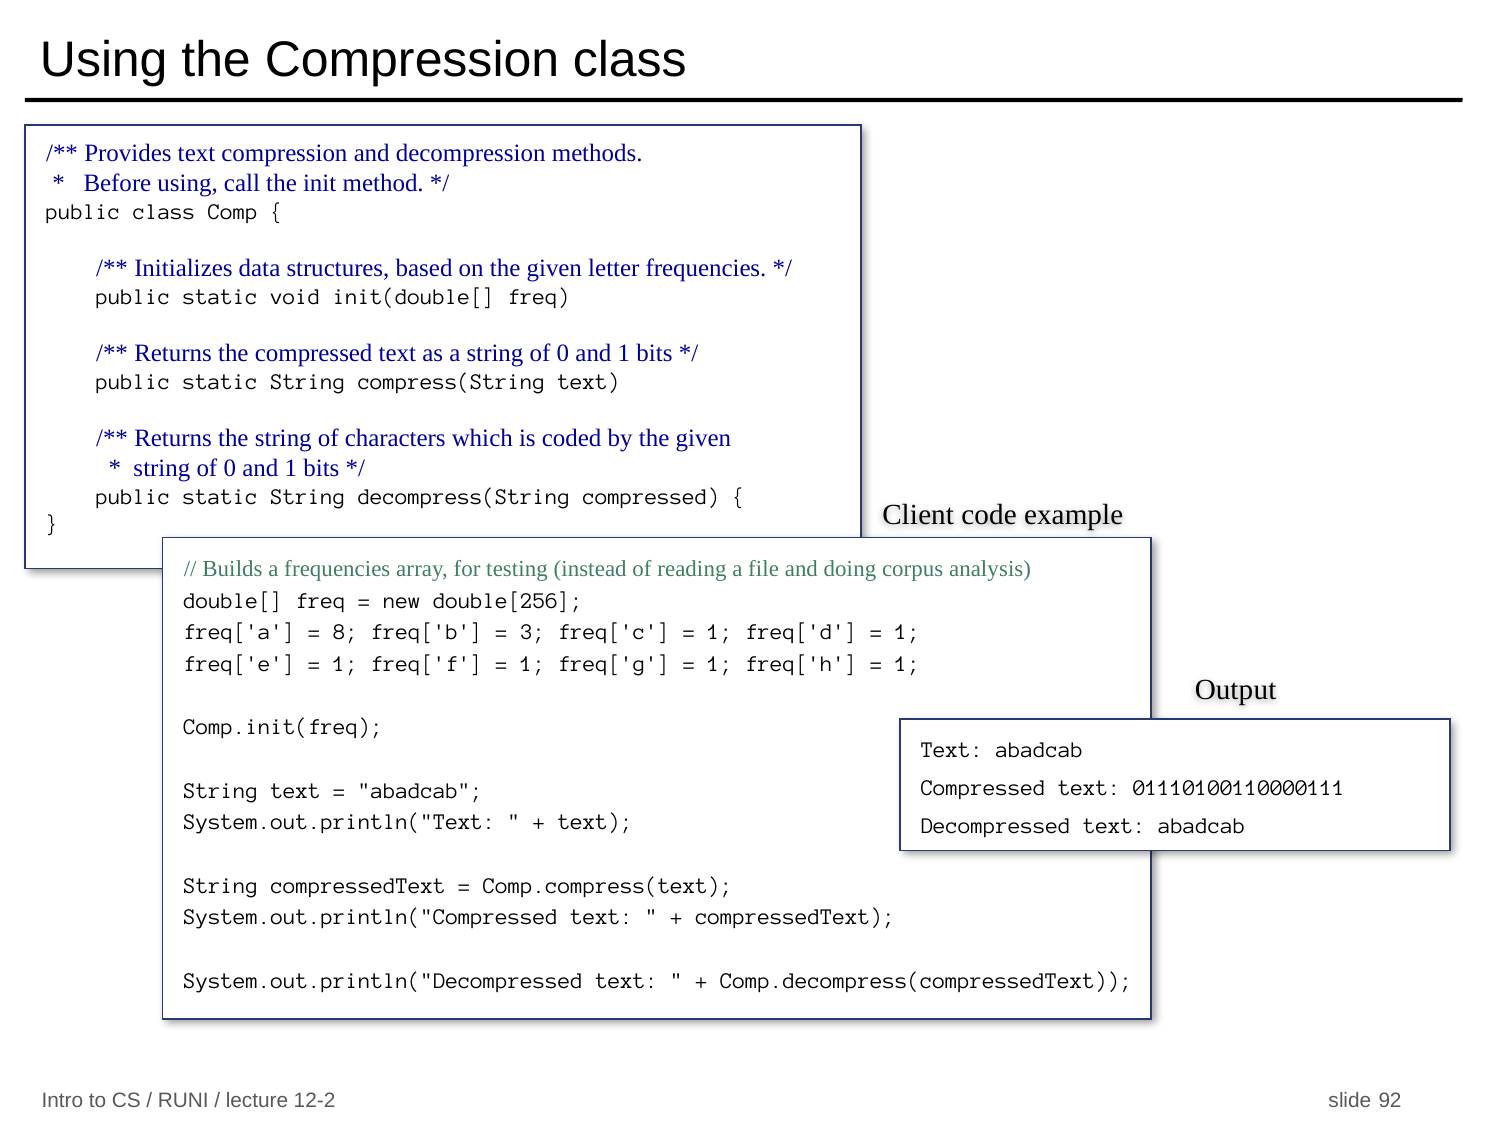

# Using the Compression class
/** Provides text compression and decompression methods.
 *   Before using, call the init method. */
public class Comp {

        /** Initializes data structures, based on the given letter frequencies. */
    public static void init(double[] freq)

    /** Returns the compressed text as a string of 0 and 1 bits */
    public static String compress(String text)

    /** Returns the string of characters which is coded by the given
          *  string of 0 and 1 bits */
    public static String decompress(String compressed) {
}
Client code example
// Builds a frequencies array, for testing (instead of reading a file and doing corpus analysis)
double[] freq = new double[256];
freq['a'] = 8; freq['b'] = 3; freq['c'] = 1; freq['d'] = 1;
freq['e'] = 1; freq['f'] = 1; freq['g'] = 1; freq['h'] = 1;

Comp.init(freq);
String text = "abadcab";
System.out.println("Text: " + text);
String compressedText = Comp.compress(text);
System.out.println("Compressed text: " + compressedText);
System.out.println("Decompressed text: " + Comp.decompress(compressedText));
Output
Text: abadcab
Compressed text: 01110100110000111
Decompressed text: abadcab